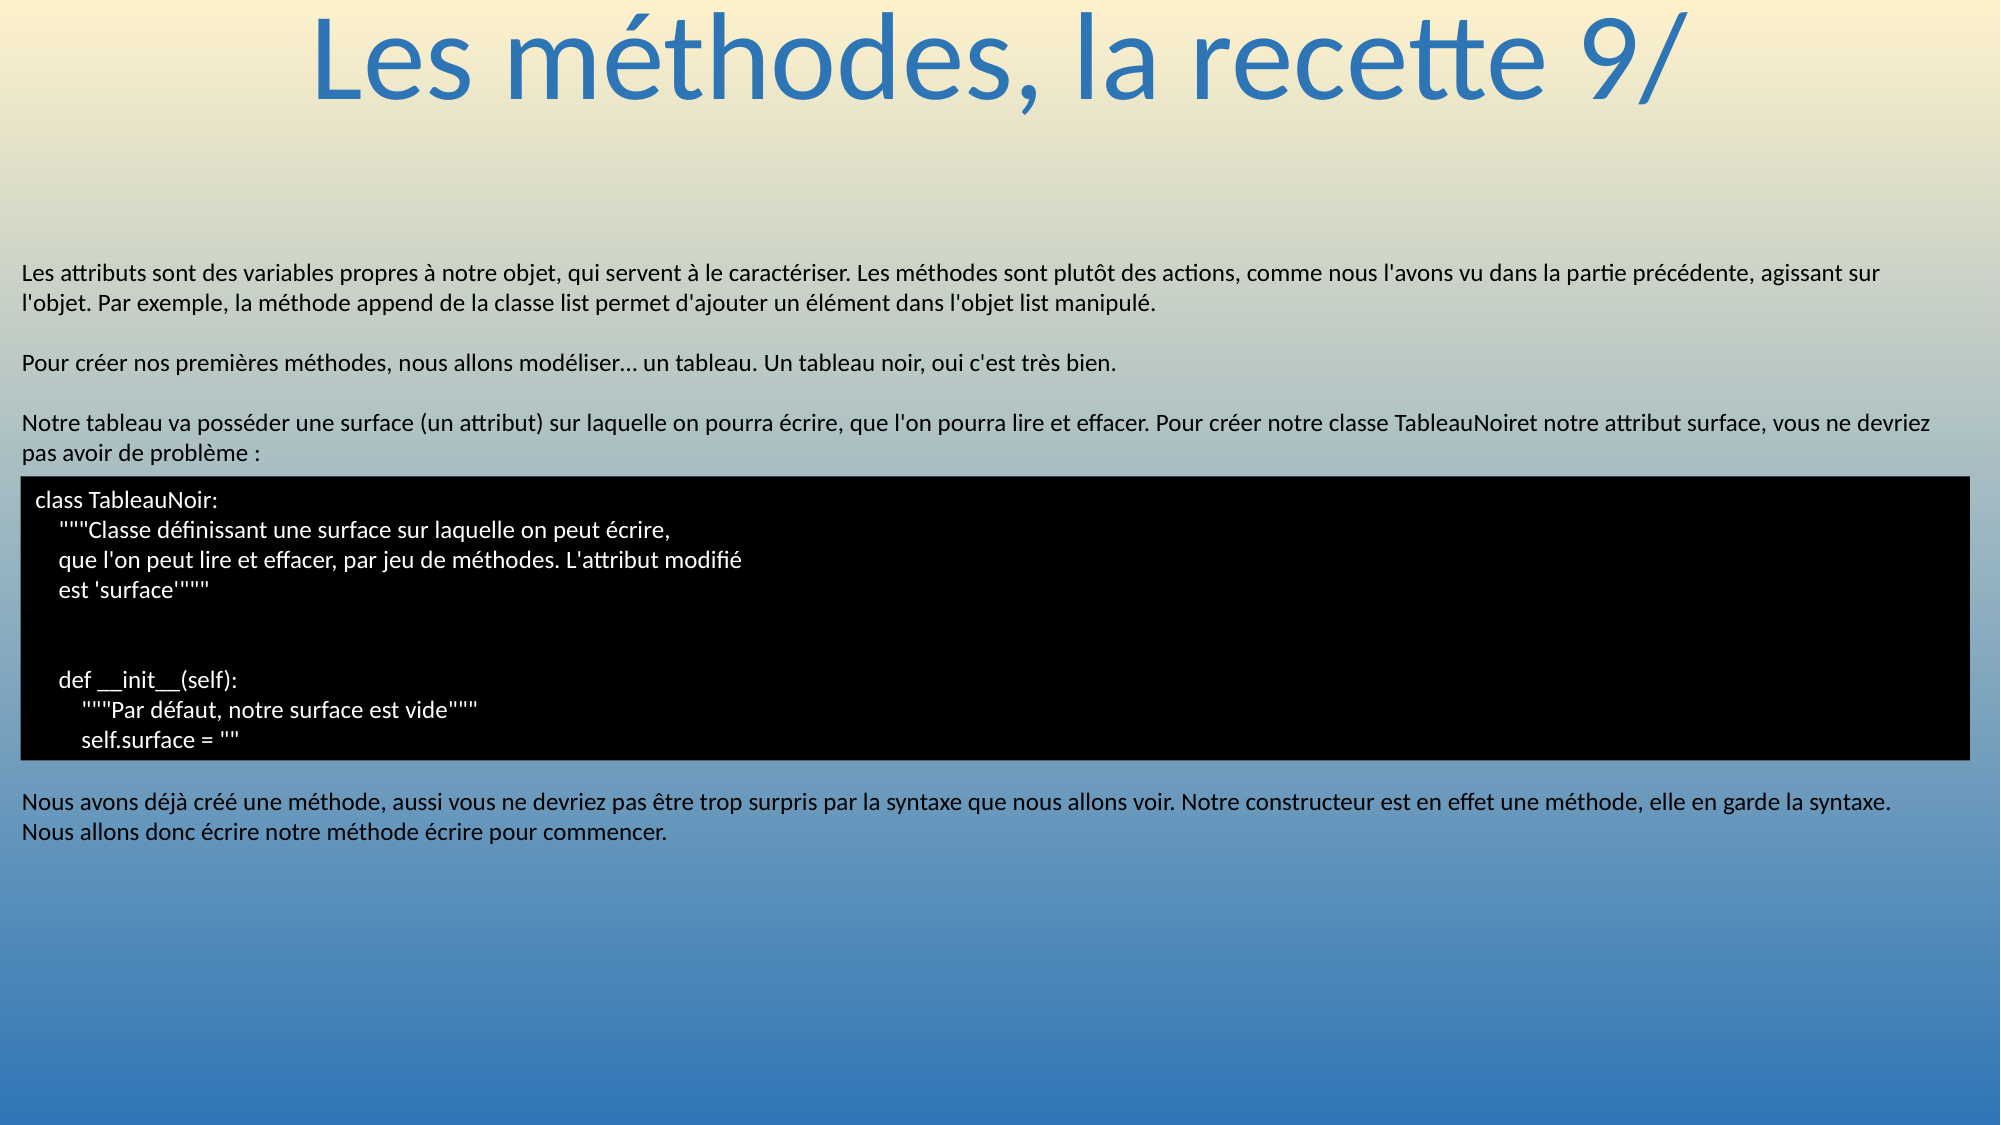

# Les méthodes, la recette 9/
Les attributs sont des variables propres à notre objet, qui servent à le caractériser. Les méthodes sont plutôt des actions, comme nous l'avons vu dans la partie précédente, agissant sur l'objet. Par exemple, la méthode append de la classe list permet d'ajouter un élément dans l'objet list manipulé.

Pour créer nos premières méthodes, nous allons modéliser… un tableau. Un tableau noir, oui c'est très bien.

Notre tableau va posséder une surface (un attribut) sur laquelle on pourra écrire, que l'on pourra lire et effacer. Pour créer notre classe TableauNoiret notre attribut surface, vous ne devriez pas avoir de problème :
class TableauNoir:
    """Classe définissant une surface sur laquelle on peut écrire,
    que l'on peut lire et effacer, par jeu de méthodes. L'attribut modifié
    est 'surface'"""

    def __init__(self):
        """Par défaut, notre surface est vide"""
        self.surface = ""
Nous avons déjà créé une méthode, aussi vous ne devriez pas être trop surpris par la syntaxe que nous allons voir. Notre constructeur est en effet une méthode, elle en garde la syntaxe. Nous allons donc écrire notre méthode écrire pour commencer.